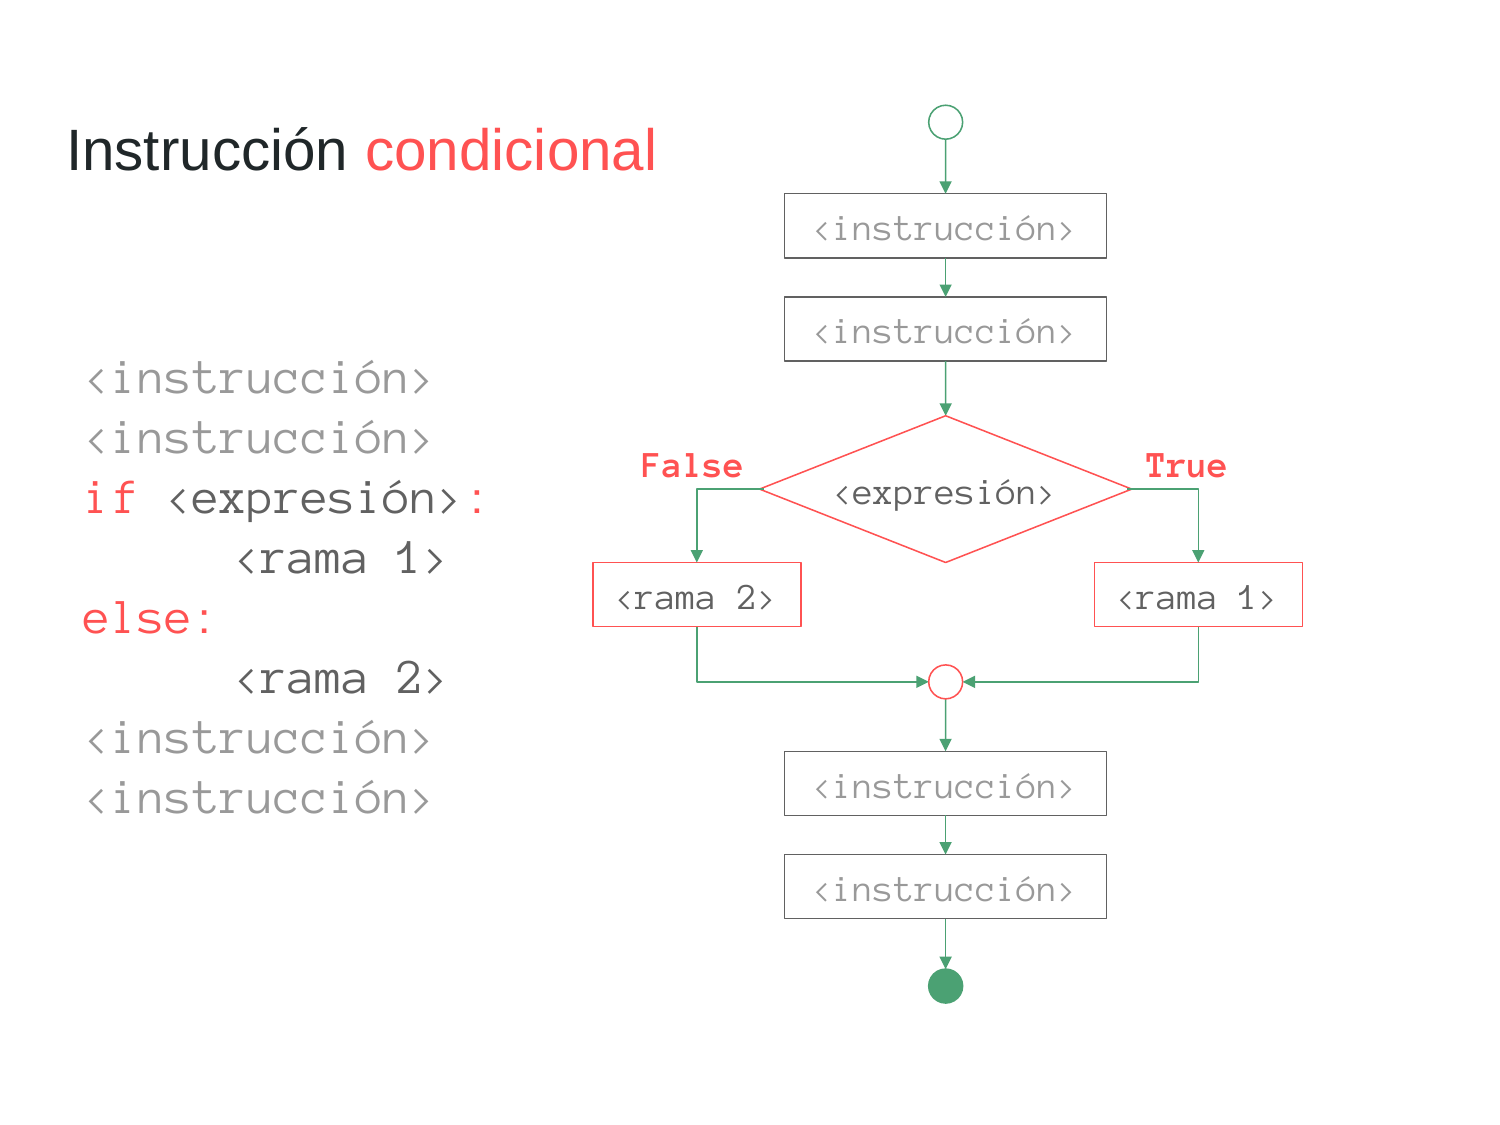

Instrucción condicional

<instrucción>
<instrucción>
<instrucción>
<instrucción>
if <expresión>:
	<rama 1>
else:
	<rama 2>
<instrucción>
<instrucción>

False
True
<expresión>
<rama 2>
<rama 1>

<instrucción>
<instrucción>